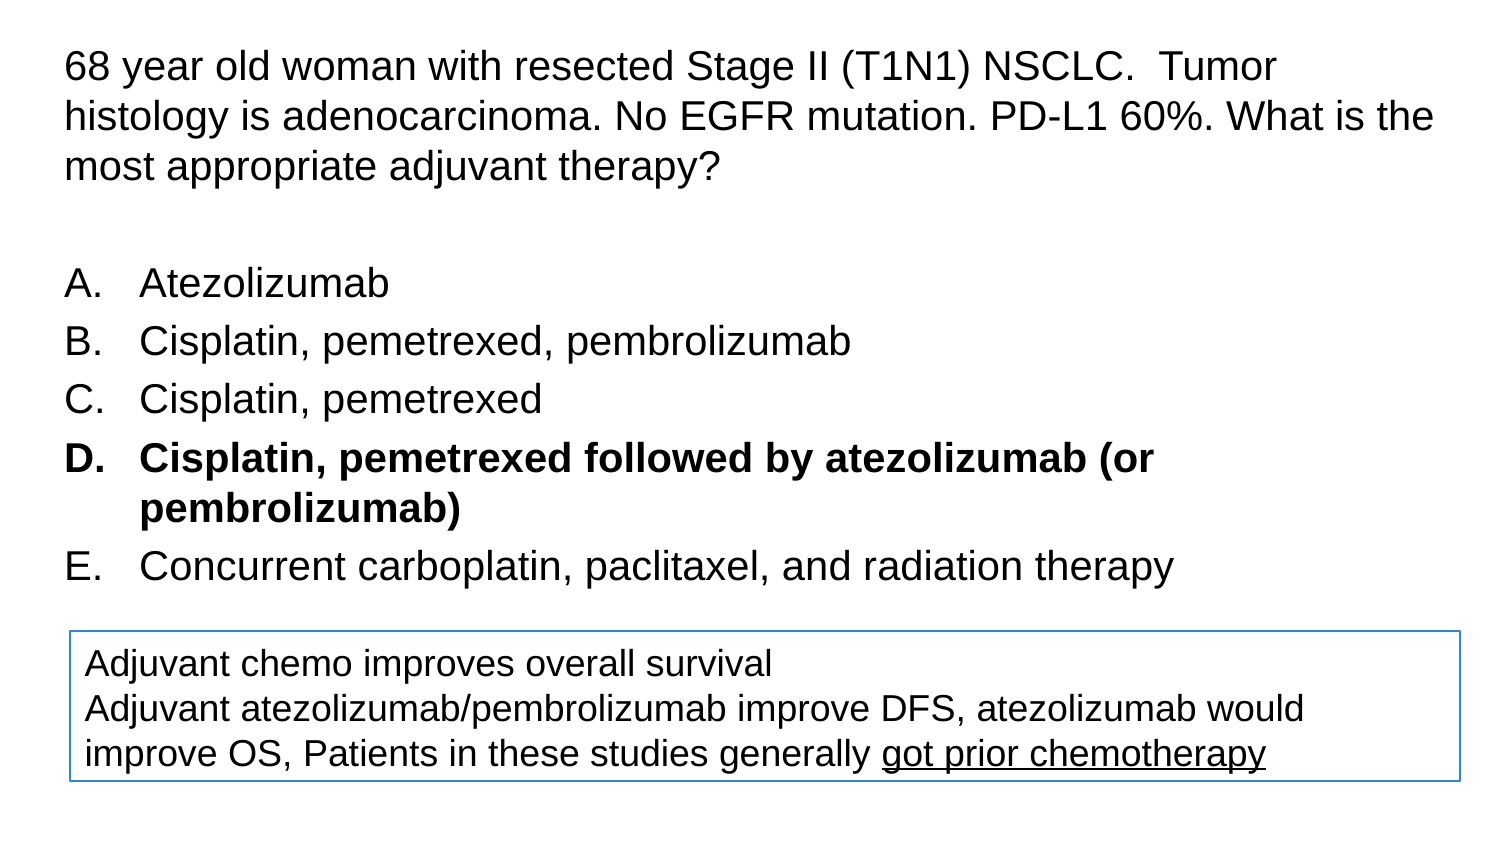

68 year old woman with resected Stage II (T1N1) NSCLC.  Tumor histology is adenocarcinoma. No EGFR mutation. PD-L1 60%. What is the most appropriate adjuvant therapy?

Atezolizumab
Cisplatin, pemetrexed, pembrolizumab
Cisplatin, pemetrexed
Cisplatin, pemetrexed followed by atezolizumab (or pembrolizumab)
Concurrent carboplatin, paclitaxel, and radiation therapy
Adjuvant chemo improves overall survival
Adjuvant atezolizumab/pembrolizumab improve DFS, atezolizumab would improve OS, Patients in these studies generally got prior chemotherapy